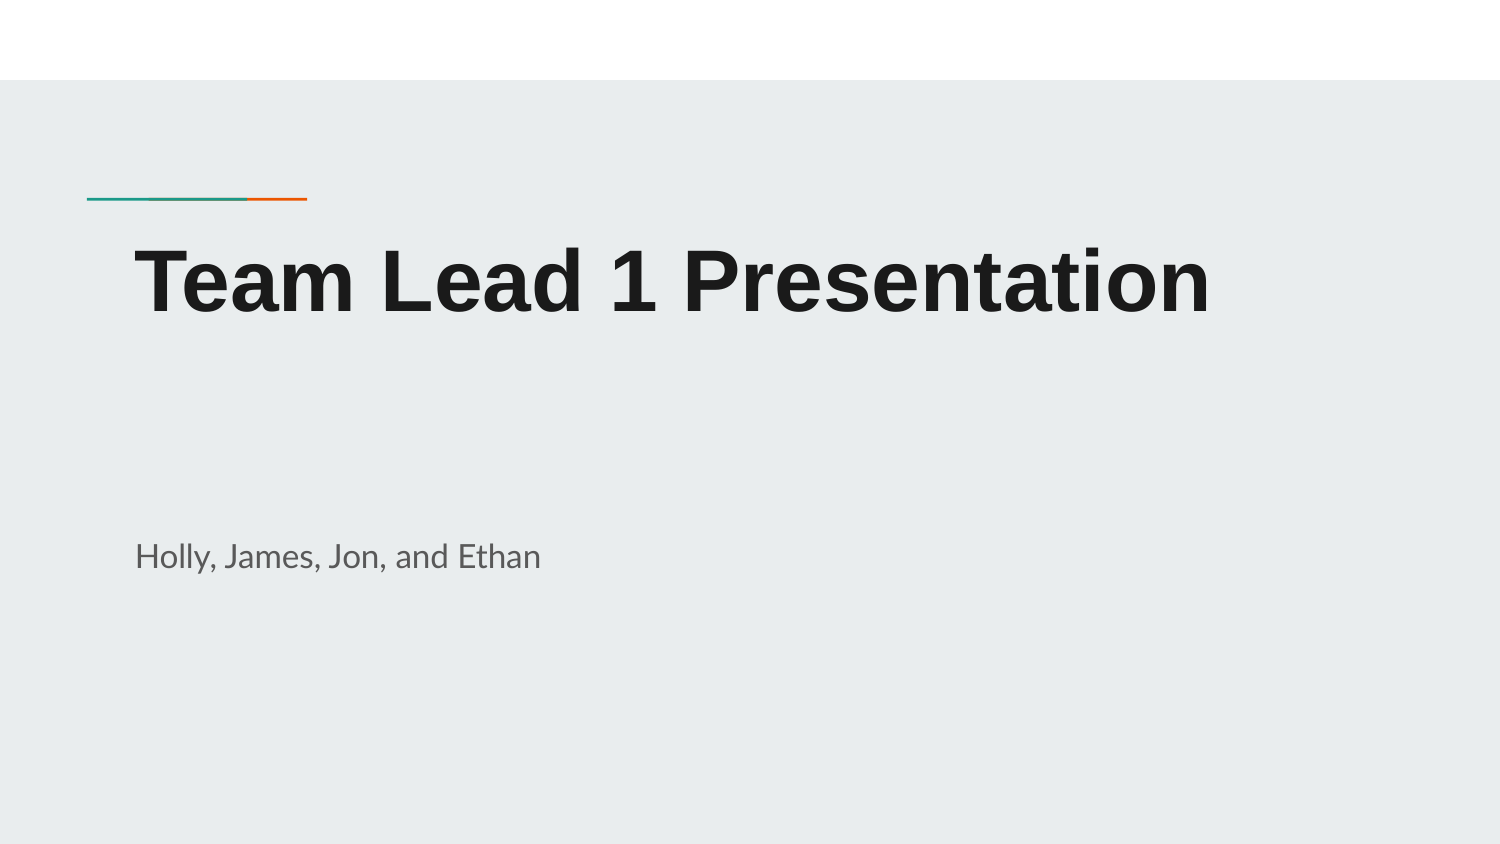

# Team Lead 1 Presentation
Holly, James, Jon, and Ethan